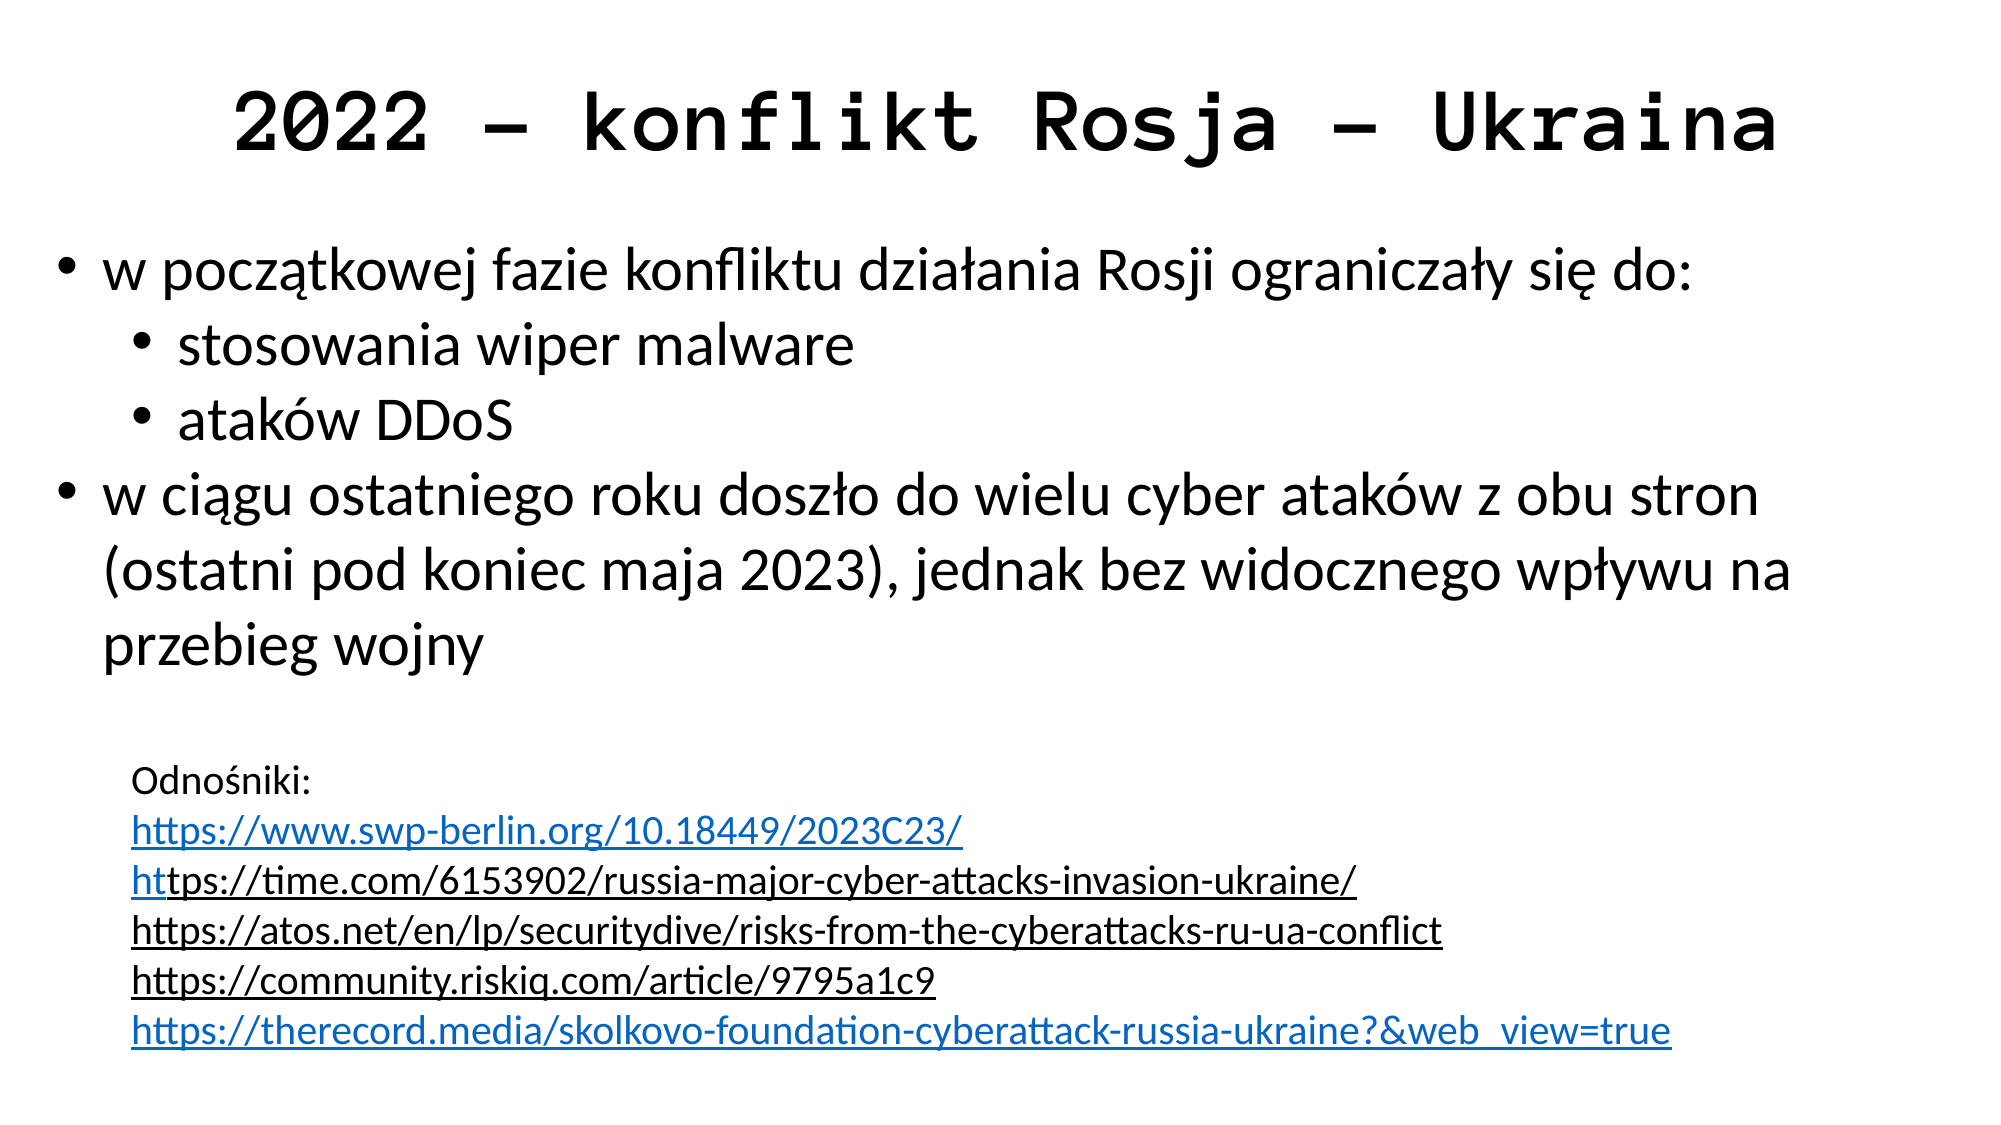

# 2022 – konflikt Rosja - Ukraina
w początkowej fazie konfliktu działania Rosji ograniczały się do:
stosowania wiper malware
ataków DDoS
w ciągu ostatniego roku doszło do wielu cyber ataków z obu stron (ostatni pod koniec maja 2023), jednak bez widocznego wpływu na przebieg wojny

Odnośniki:
https://www.swp-berlin.org/10.18449/2023C23/
https://time.com/6153902/russia-major-cyber-attacks-invasion-ukraine/
https://atos.net/en/lp/securitydive/risks-from-the-cyberattacks-ru-ua-conflict
https://community.riskiq.com/article/9795a1c9
https://therecord.media/skolkovo-foundation-cyberattack-russia-ukraine?&web_view=true